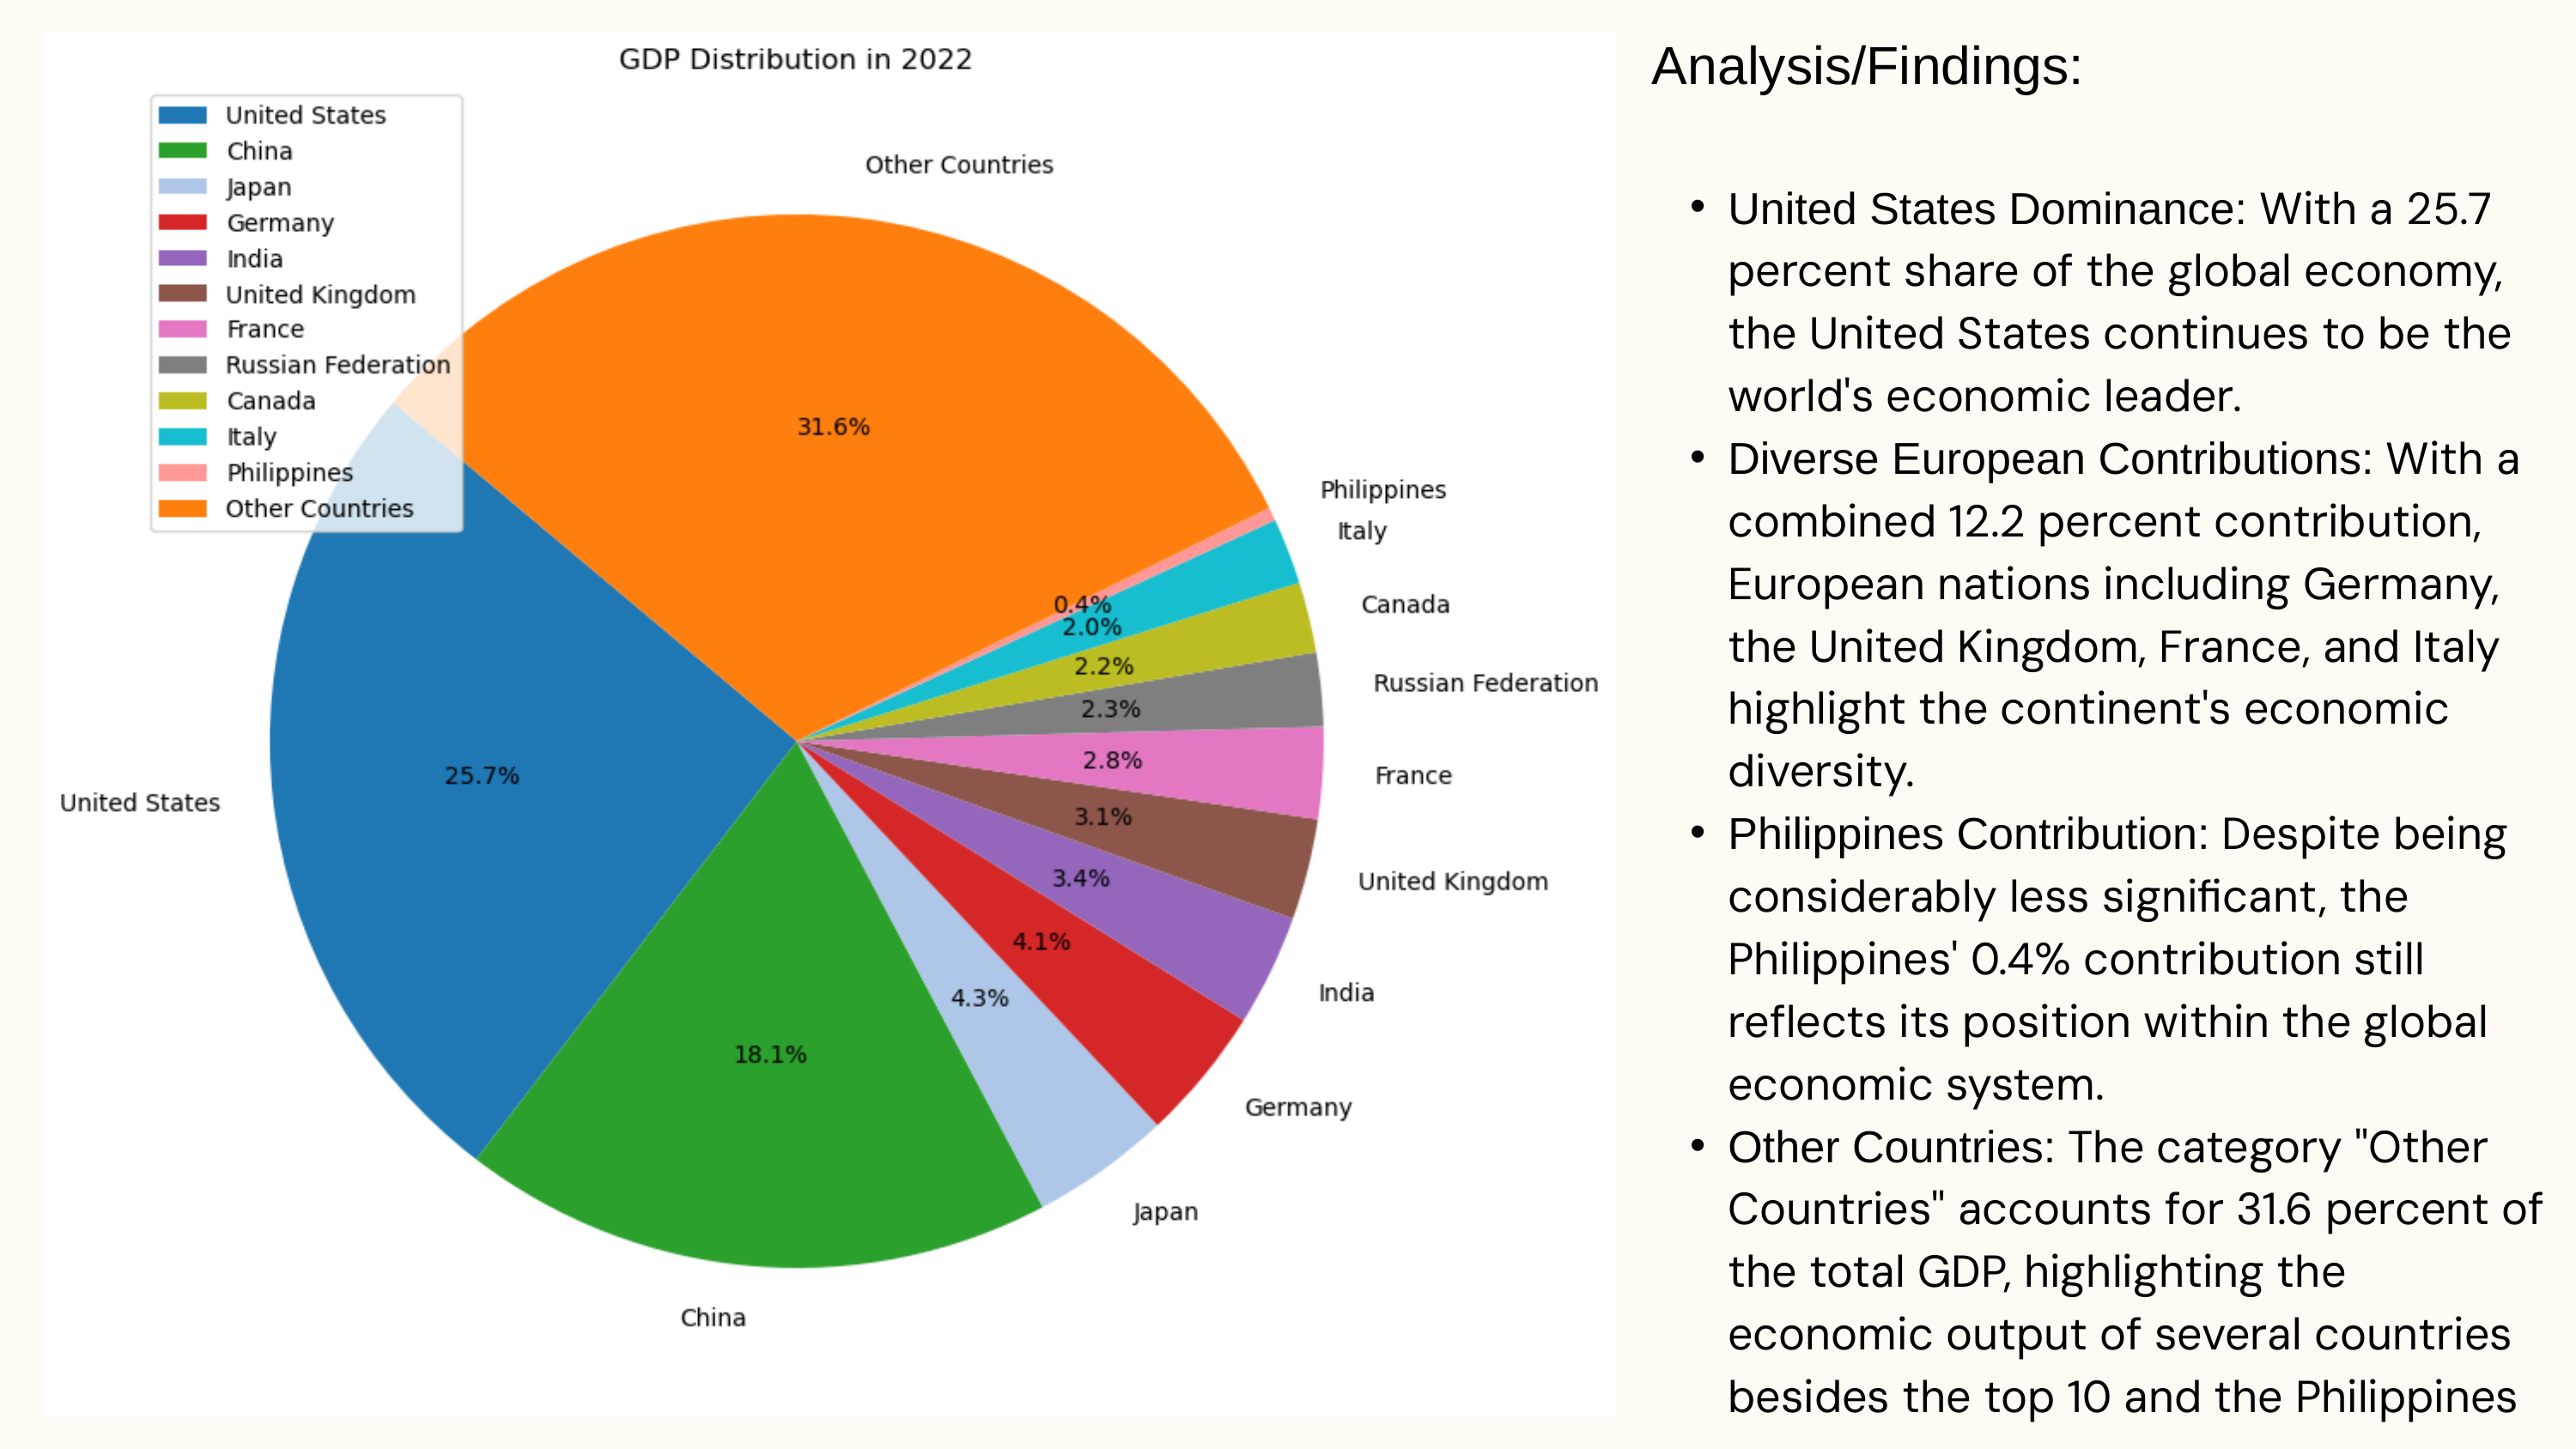

Analysis/Findings:
United States Dominance: With a 25.7 percent share of the global economy, the United States continues to be the world's economic leader.
Diverse European Contributions: With a combined 12.2 percent contribution, European nations including Germany, the United Kingdom, France, and Italy highlight the continent's economic diversity.
Philippines Contribution: Despite being considerably less significant, the Philippines' 0.4% contribution still reflects its position within the global economic system.
Other Countries: The category "Other Countries" accounts for 31.6 percent of the total GDP, highlighting the economic output of several countries besides the top 10 and the Philippines